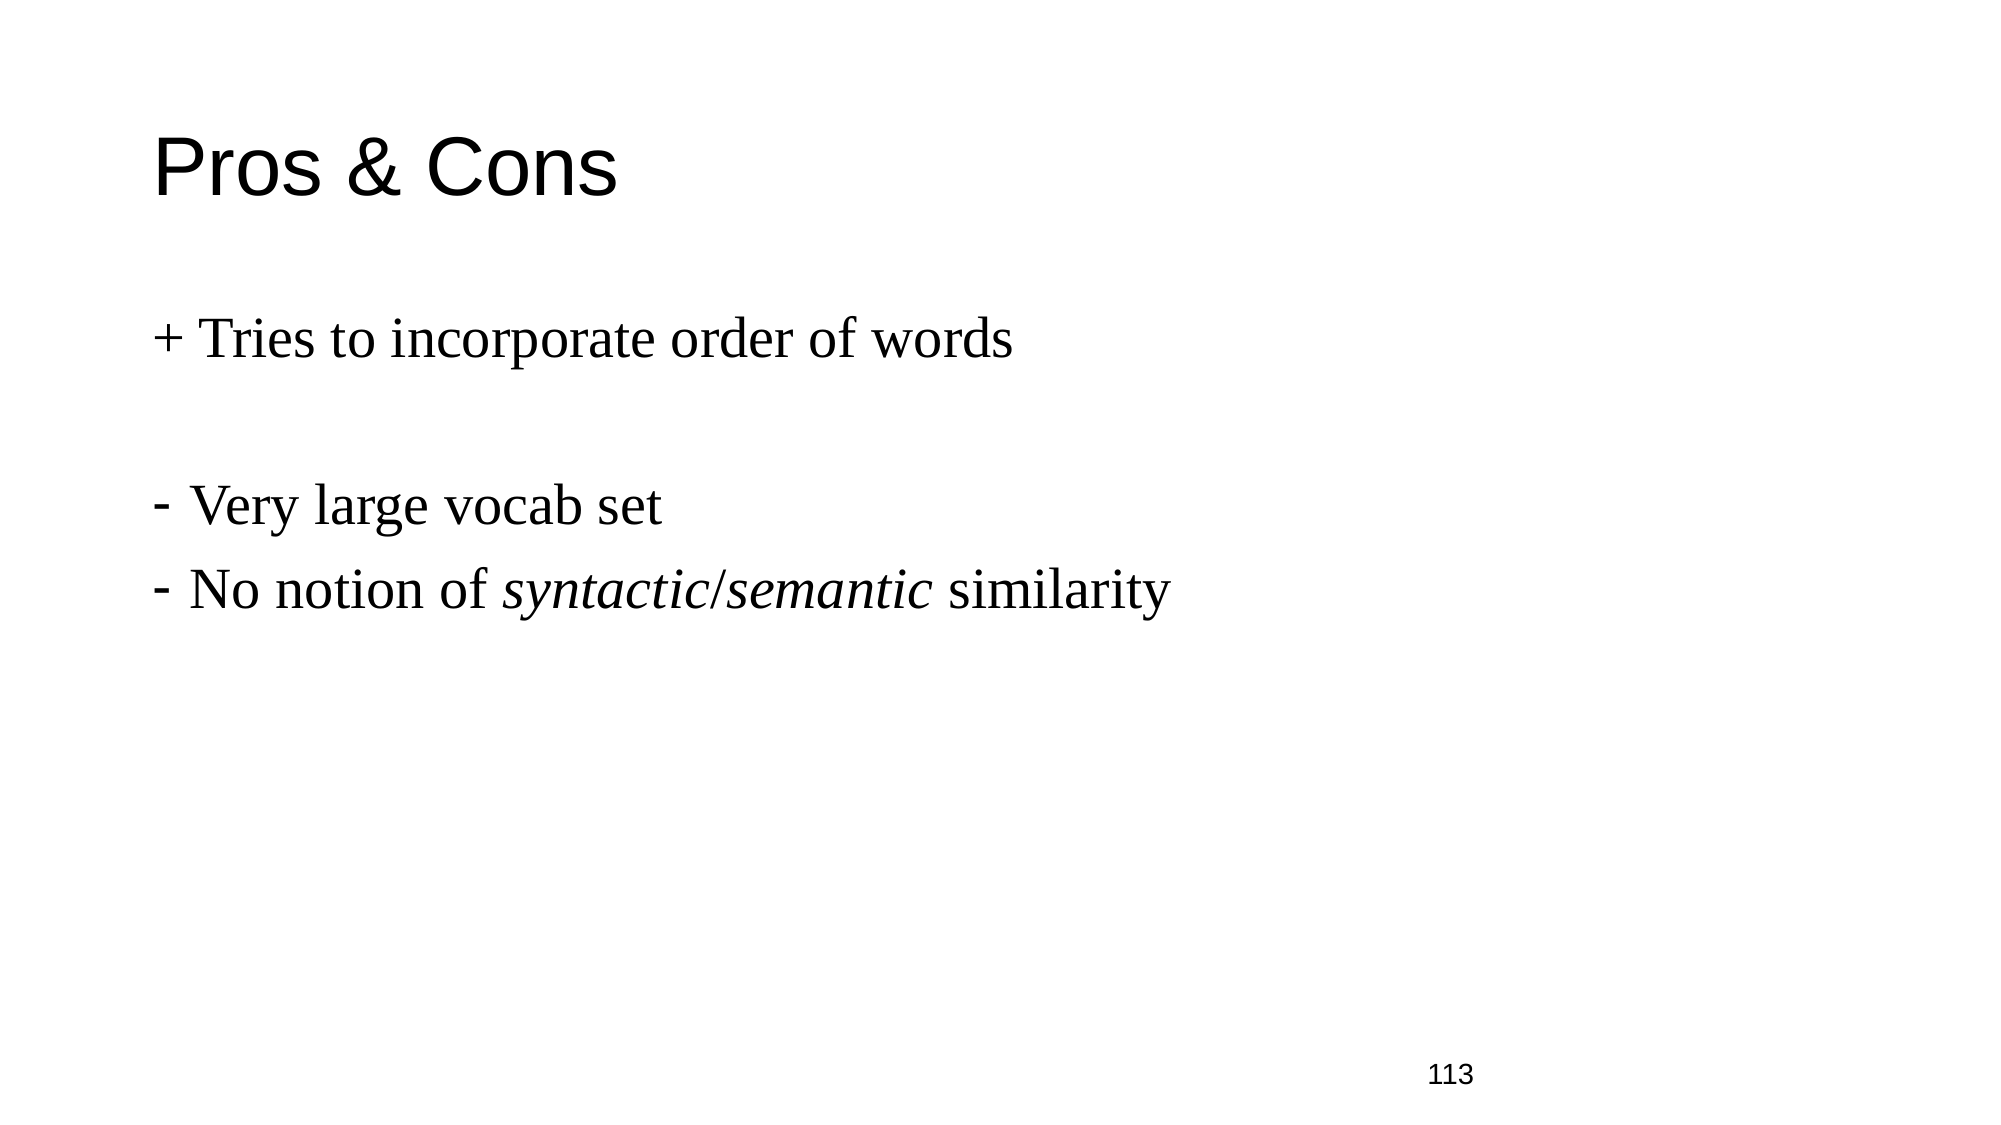

# Pros & Cons
+ Tries to incorporate order of words

Very large vocab set
No notion of syntactic/semantic similarity
113